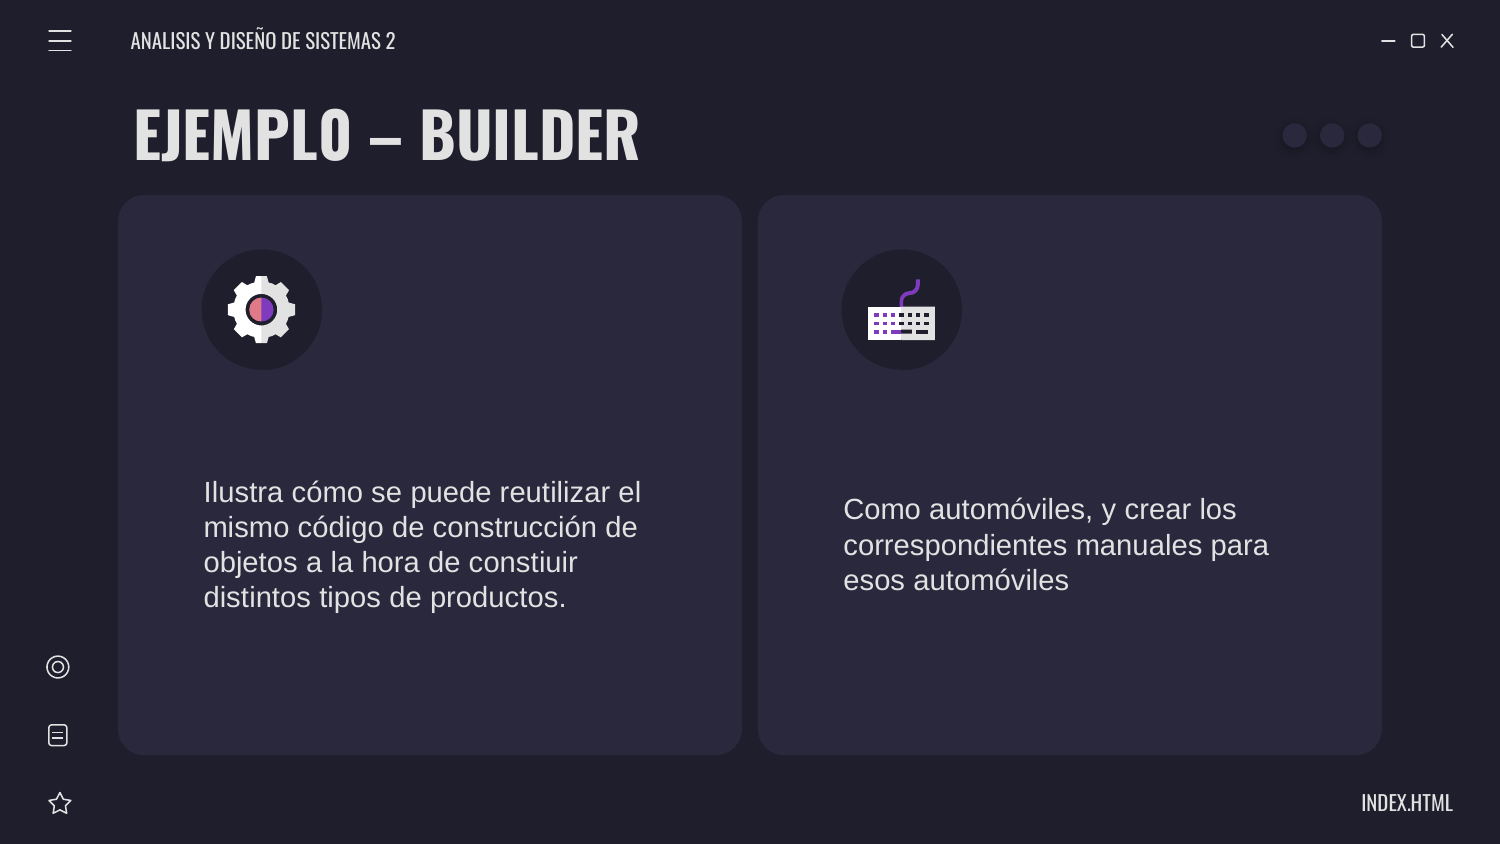

ANALISIS Y DISEÑO DE SISTEMAS 2

# EJEMPL0 – BUILDER

Ilustra cómo se puede reutilizar el mismo código de construcción de objetos a la hora de constiuir distintos tipos de productos.
Como automóviles, y crear los correspondientes manuales para esos automóviles

INDEX.HTML